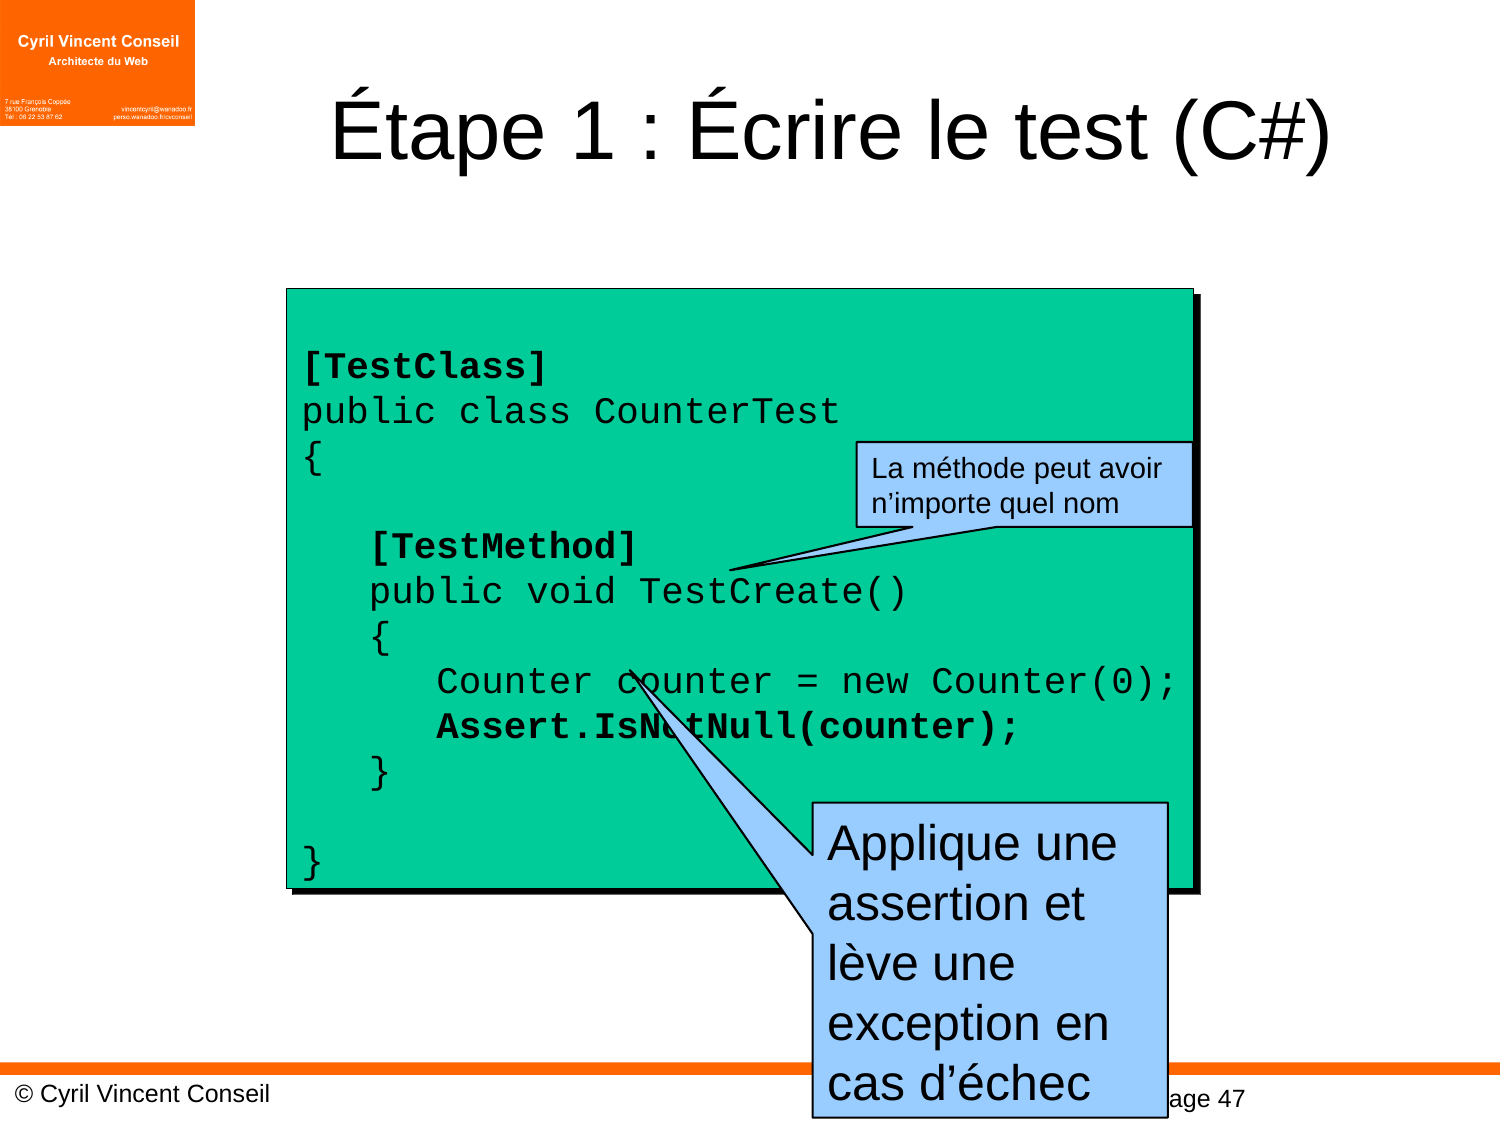

# Étape 1 : Écrire le test (C#)

[TestClass]
public class CounterTest
{

   [TestMethod]
   public void TestCreate()
   {
      Counter counter = new Counter(0);
      Assert.IsNotNull(counter);
   }

}
La méthode peut avoir n’importe quel nom
Applique une assertion et lève une exception en cas d’échec